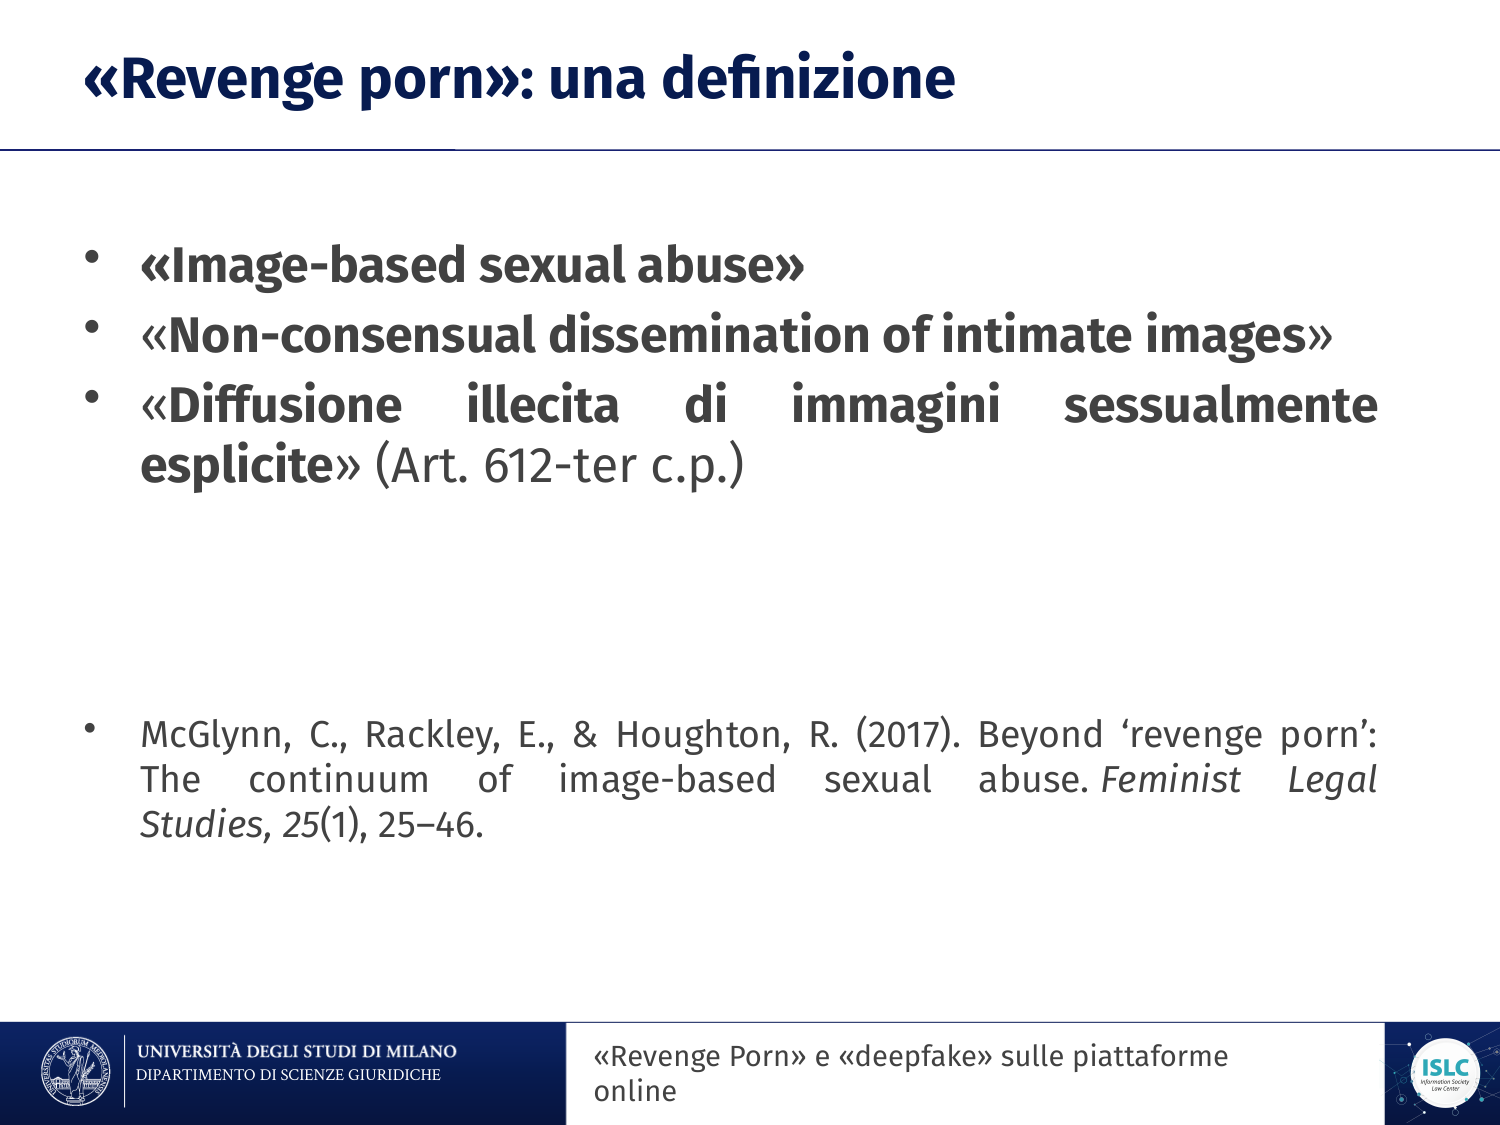

# «Revenge porn»: una definizione
«Image-based sexual abuse»
«Non-consensual dissemination of intimate images»
«Diffusione illecita di immagini sessualmente esplicite» (Art. 612-ter c.p.)

McGlynn, C., Rackley, E., & Houghton, R. (2017). Beyond ‘revenge porn’: The continuum of image-based sexual abuse. Feminist Legal Studies, 25(1), 25–46.

«Revenge Porn» sulle piattaforme online
«Revenge Porn» e «deepfake» sulle piattaforme online
DIPARTIMENTO DI SCIENZE GIURIDICHE